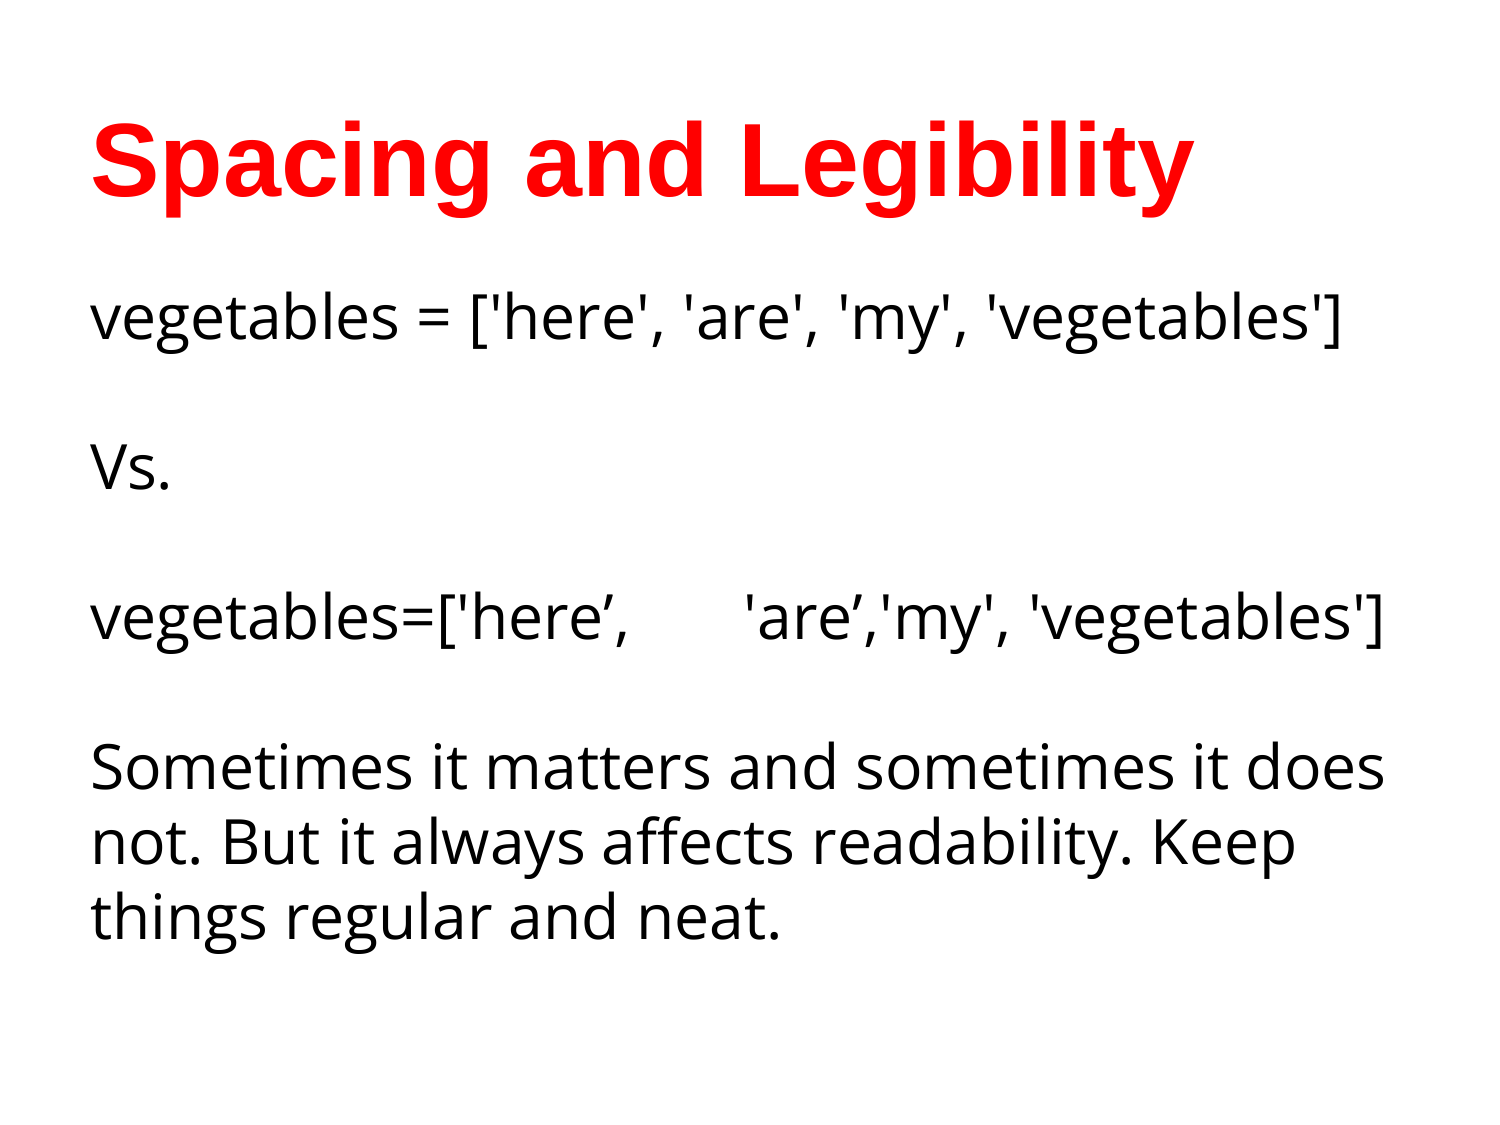

# Spacing and Legibility
vegetables = ['here', 'are', 'my', 'vegetables']

Vs.

vegetables=['here’,       'are’,'my', 'vegetables']

Sometimes it matters and sometimes it does not. But it always affects readability. Keep things regular and neat.